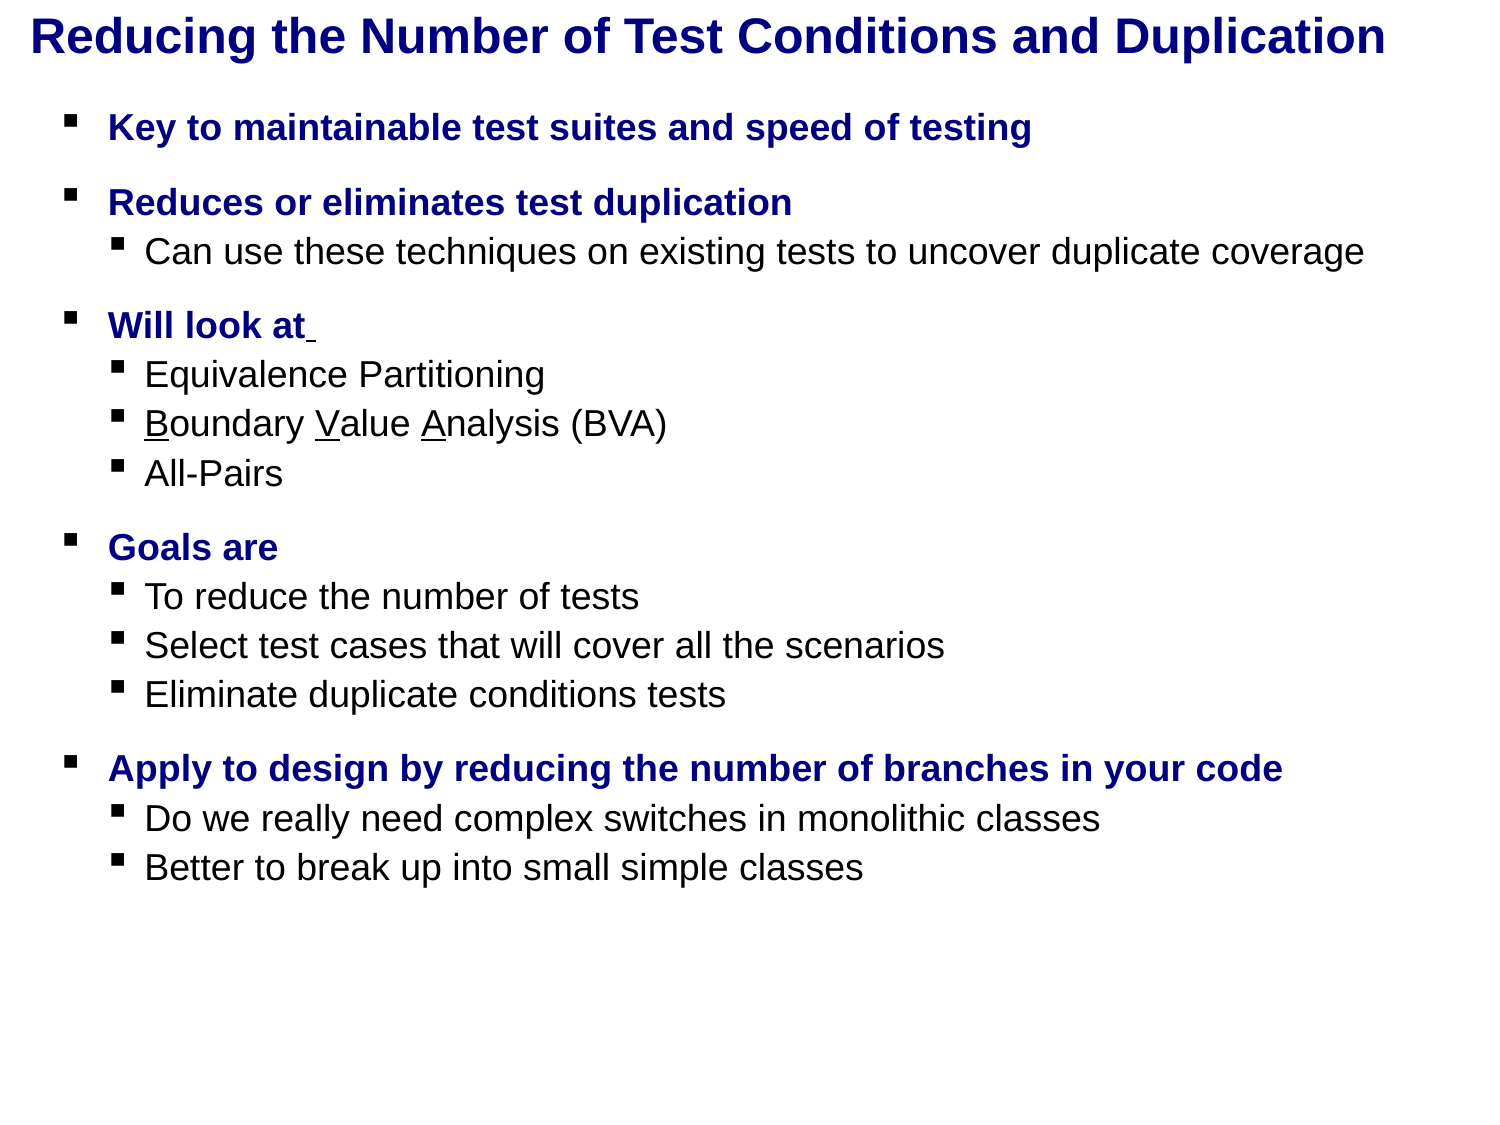

# Reducing the Number of Test Conditions and Duplication
Key to maintainable test suites and speed of testing
Reduces or eliminates test duplication
Can use these techniques on existing tests to uncover duplicate coverage
Will look at
Equivalence Partitioning
Boundary Value Analysis (BVA)
All-Pairs
Goals are
To reduce the number of tests
Select test cases that will cover all the scenarios
Eliminate duplicate conditions tests
Apply to design by reducing the number of branches in your code
Do we really need complex switches in monolithic classes
Better to break up into small simple classes